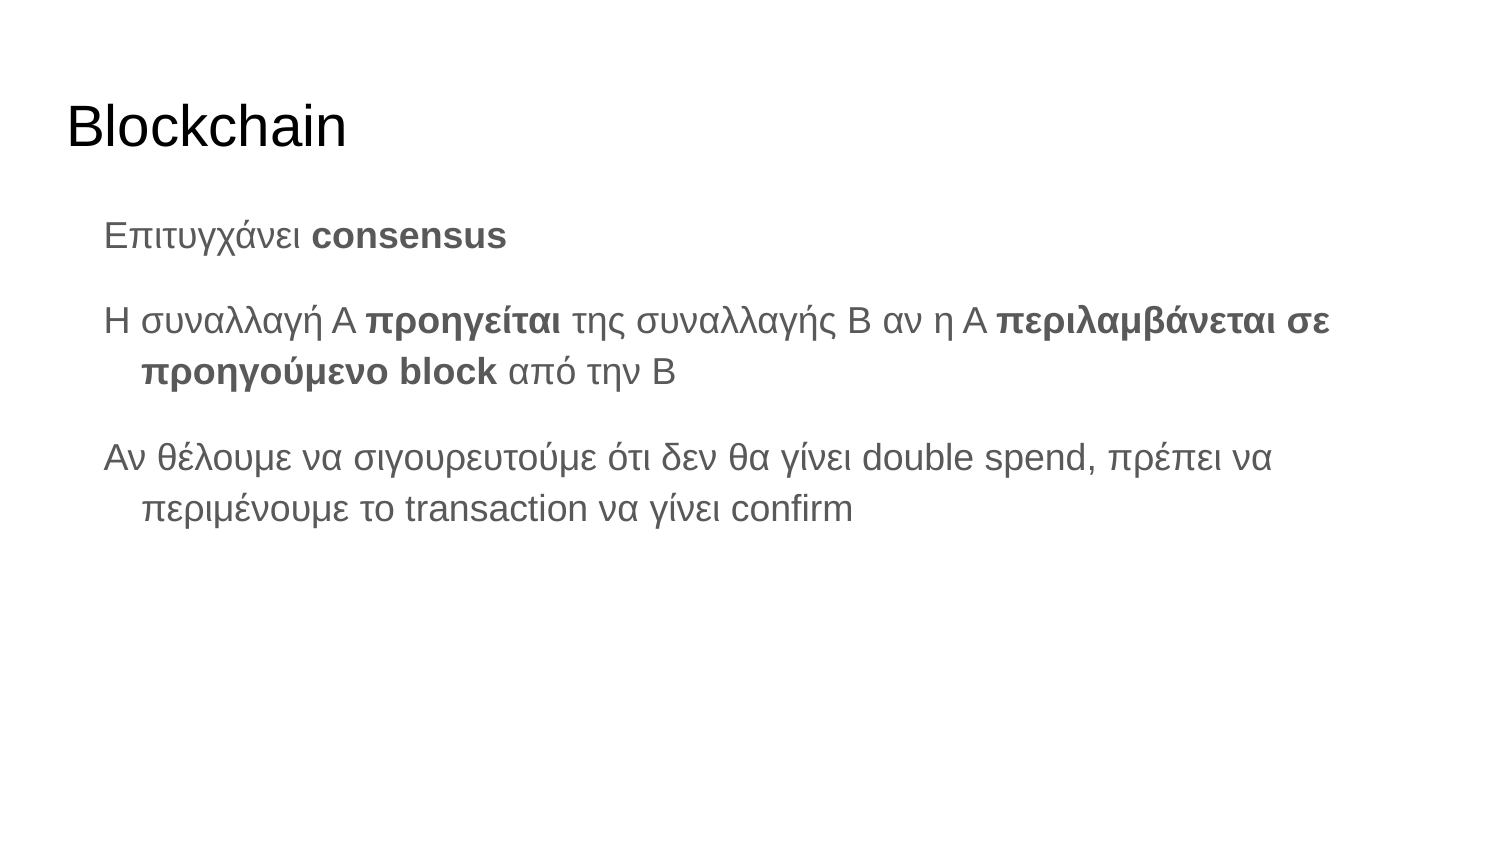

# Blockchain
Επιτυγχάνει consensus
Η συναλλαγή Α προηγείται της συναλλαγής Β αν η Α περιλαμβάνεται σε προηγούμενο block από την B
Αν θέλουμε να σιγουρευτούμε ότι δεν θα γίνει double spend, πρέπει να περιμένουμε το transaction να γίνει confirm